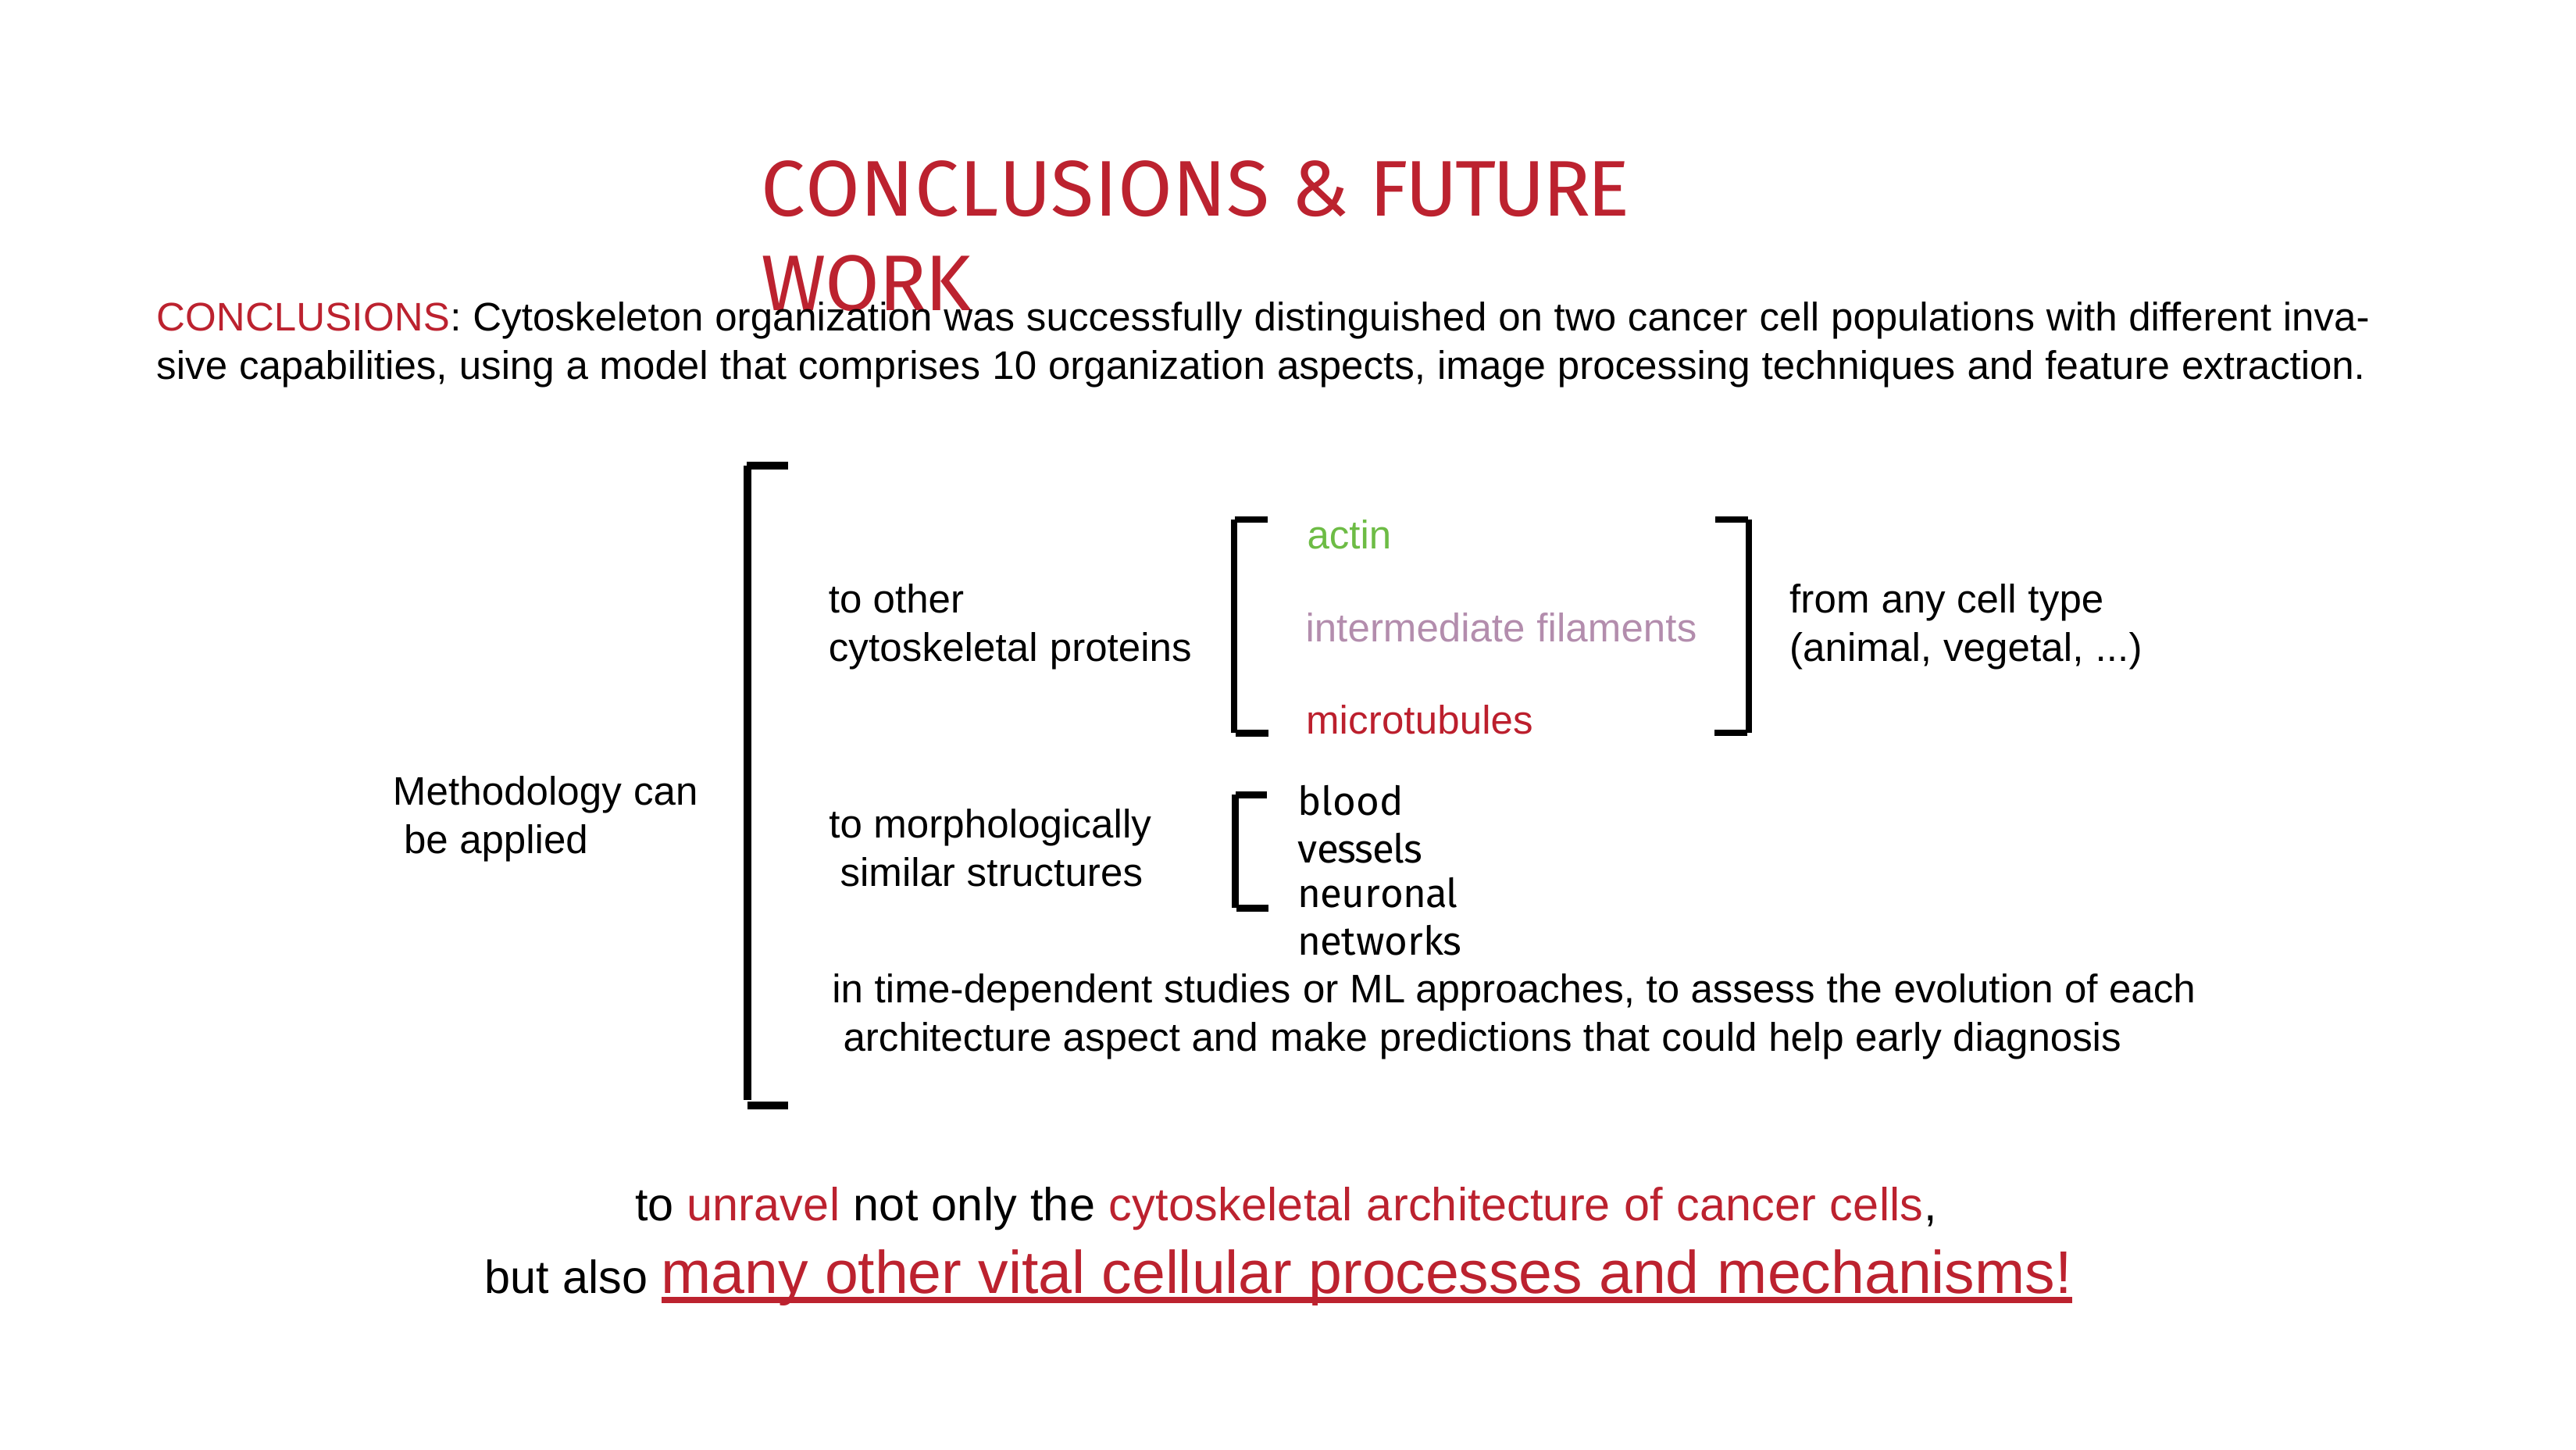

# CONCLUSIONS & FUTURE WORK
CONCLUSIONS: Cytoskeleton organization was successfully distinguished on two cancer cell populations with different inva-  sive capabilities, using a model that comprises 10 organization aspects, image processing techniques and feature extraction.

actin

from any cell type  (animal, vegetal, ...)
to other
cytoskeletal proteins
intermediate filaments
microtubules
blood vessels
Methodology can  be applied

to morphologically  similar structures
neuronal networks
in time-dependent studies or ML approaches, to assess the evolution of each  architecture aspect and make predictions that could help early diagnosis

to unravel not only the cytoskeletal architecture of cancer cells,
but also many other vital cellular processes and mechanisms!